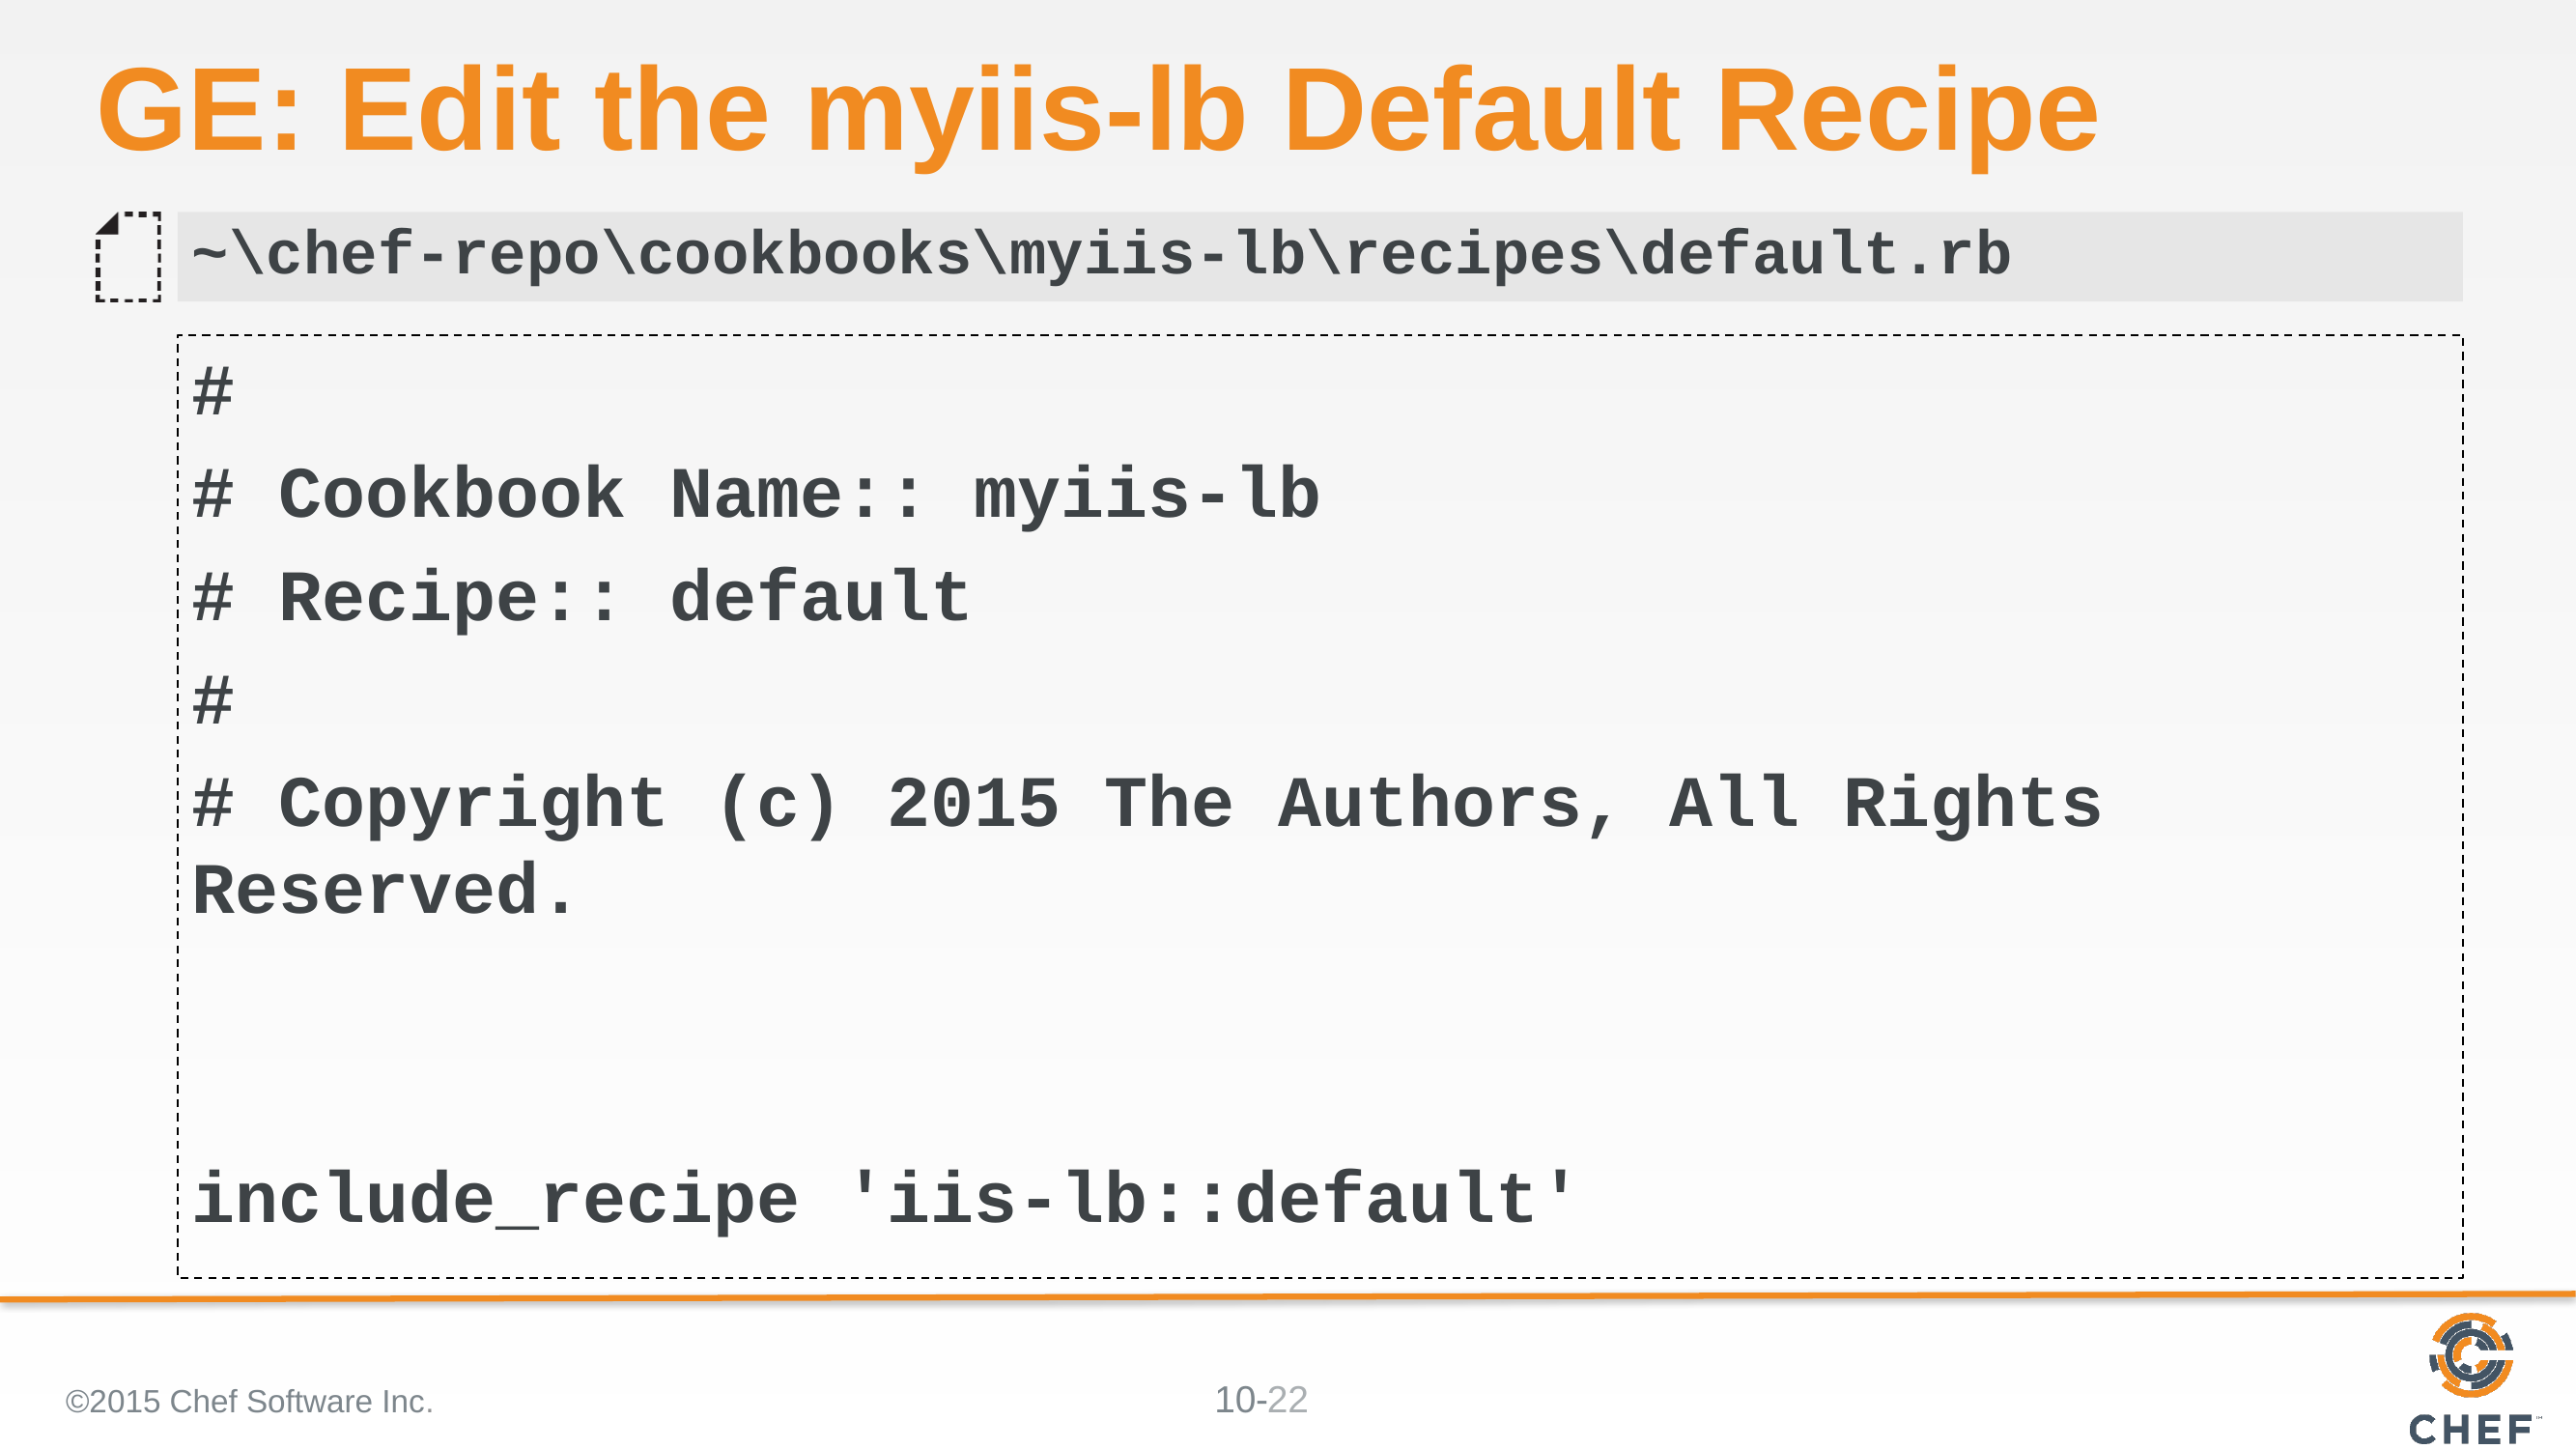

# GE: Edit the myiis-lb Default Recipe
~\chef-repo\cookbooks\myiis-lb\recipes\default.rb
#
# Cookbook Name:: myiis-lb
# Recipe:: default
#
# Copyright (c) 2015 The Authors, All Rights Reserved.

include_recipe 'iis-lb::default'

©2015 Chef Software Inc.
22